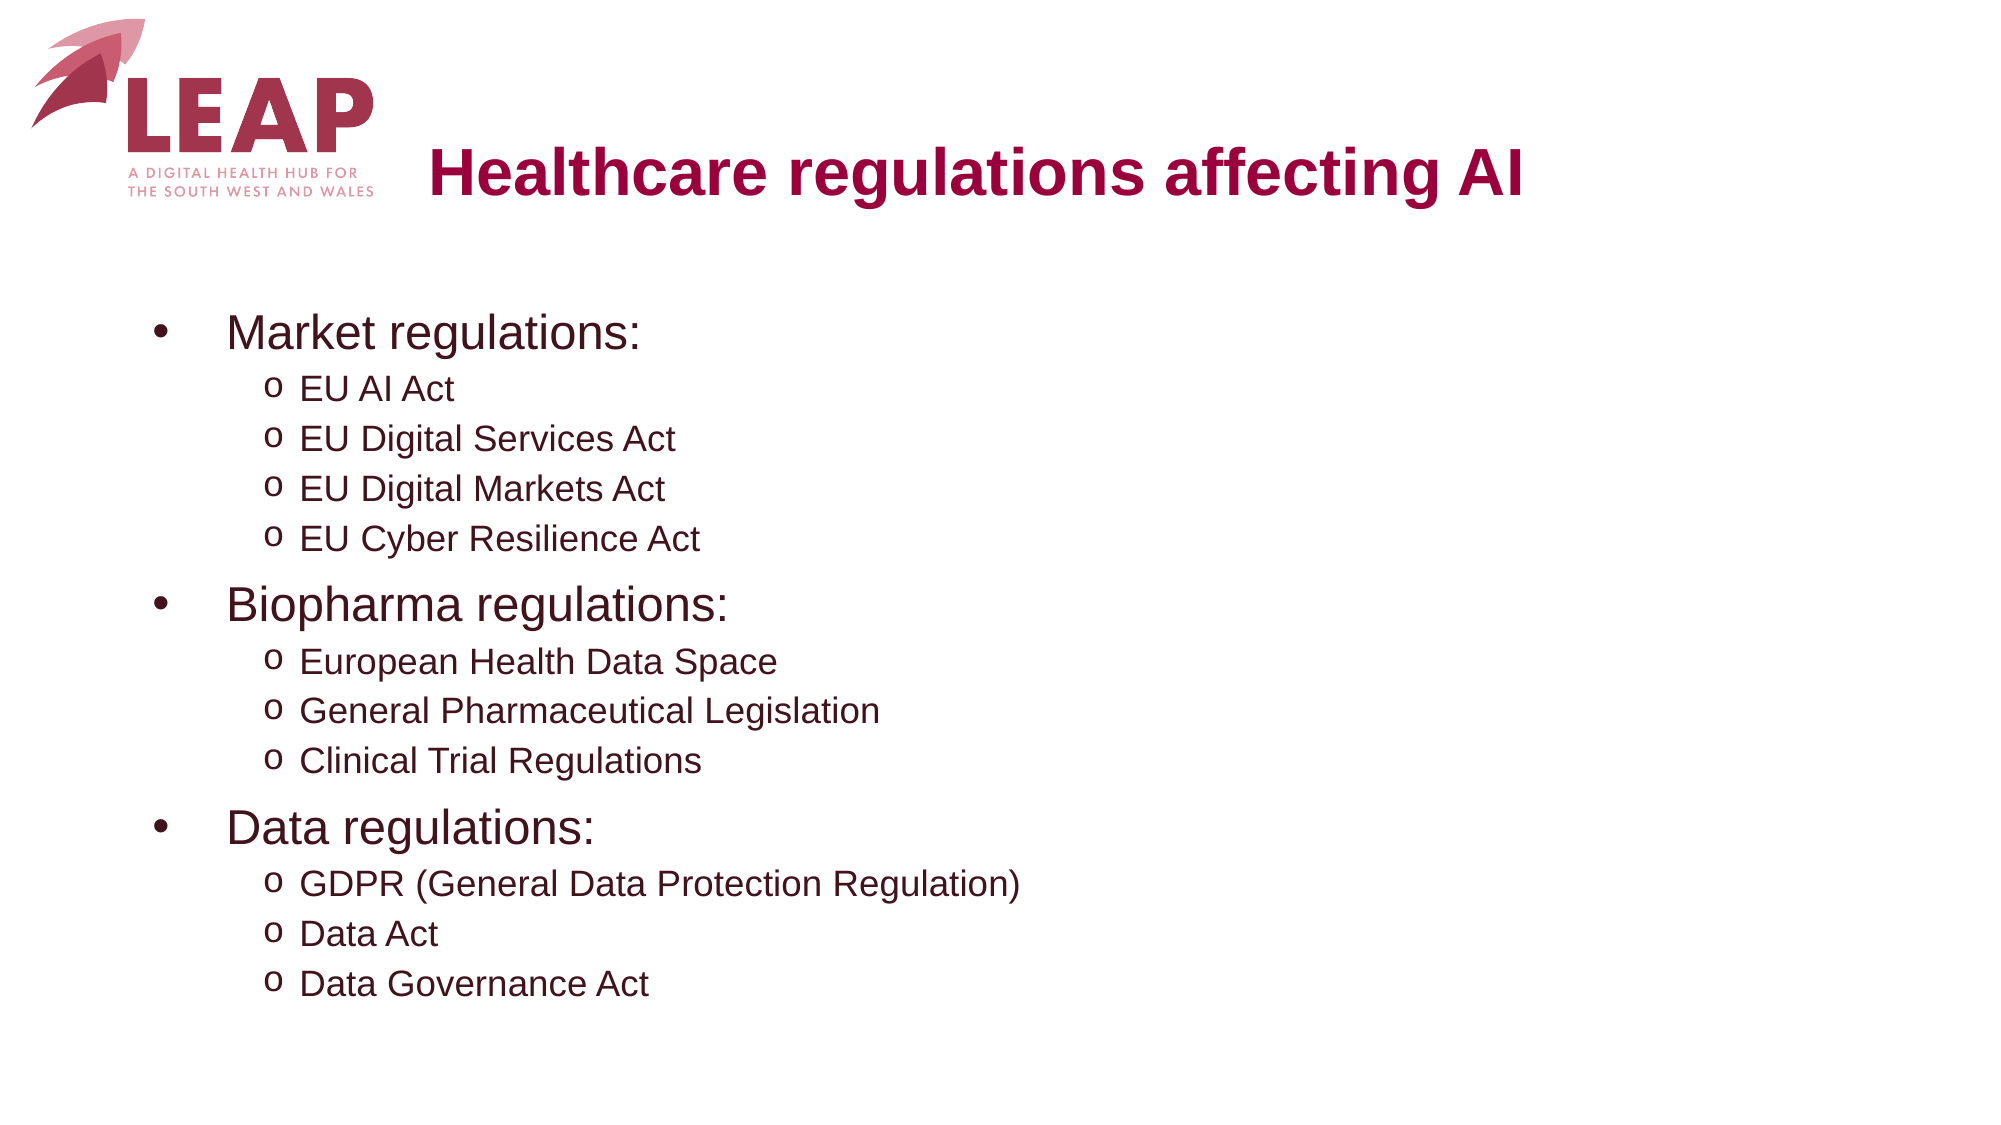

# Healthcare regulations affecting AI
Market regulations:
EU AI Act
EU Digital Services Act
EU Digital Markets Act
EU Cyber Resilience Act
Biopharma regulations:
European Health Data Space
General Pharmaceutical Legislation
Clinical Trial Regulations
Data regulations:
GDPR (General Data Protection Regulation)
Data Act
Data Governance Act